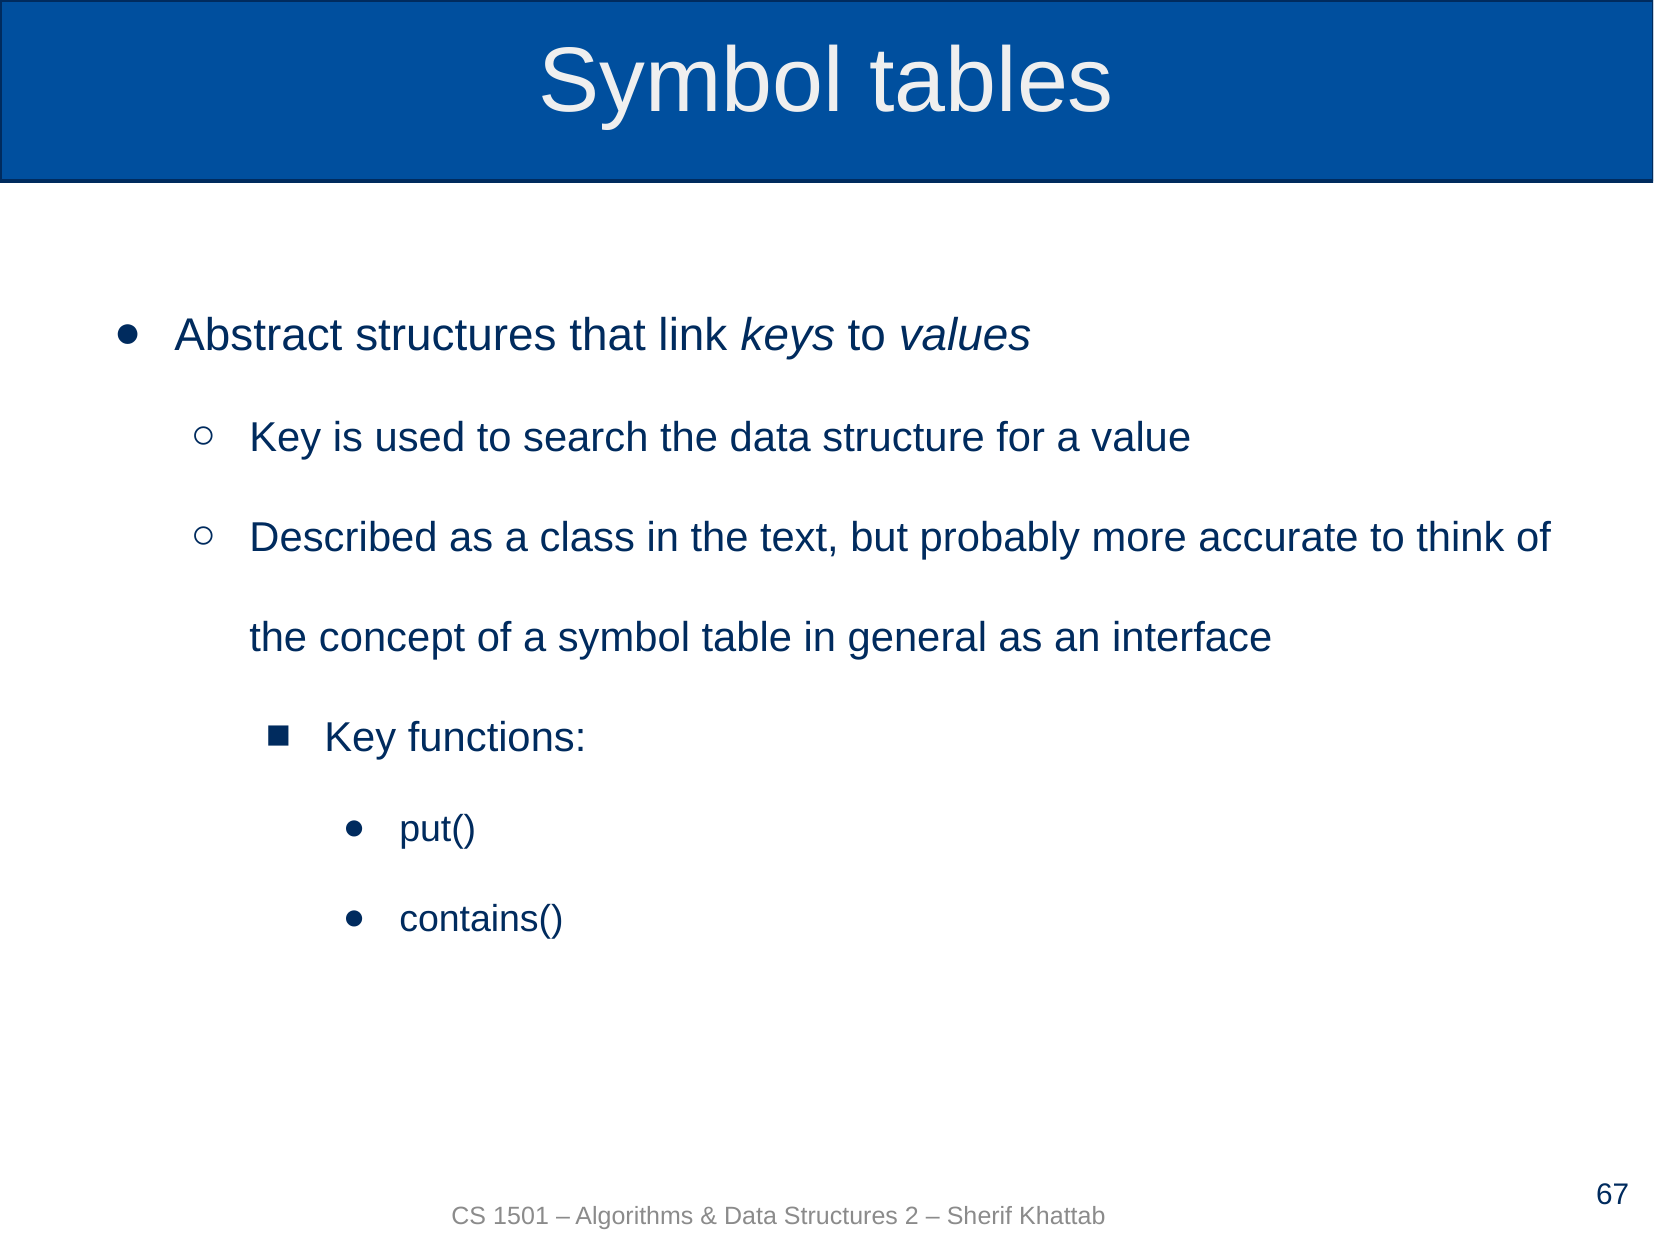

# Symbol tables
Abstract structures that link keys to values
Key is used to search the data structure for a value
Described as a class in the text, but probably more accurate to think of the concept of a symbol table in general as an interface
Key functions:
put()
contains()
67
CS 1501 – Algorithms & Data Structures 2 – Sherif Khattab